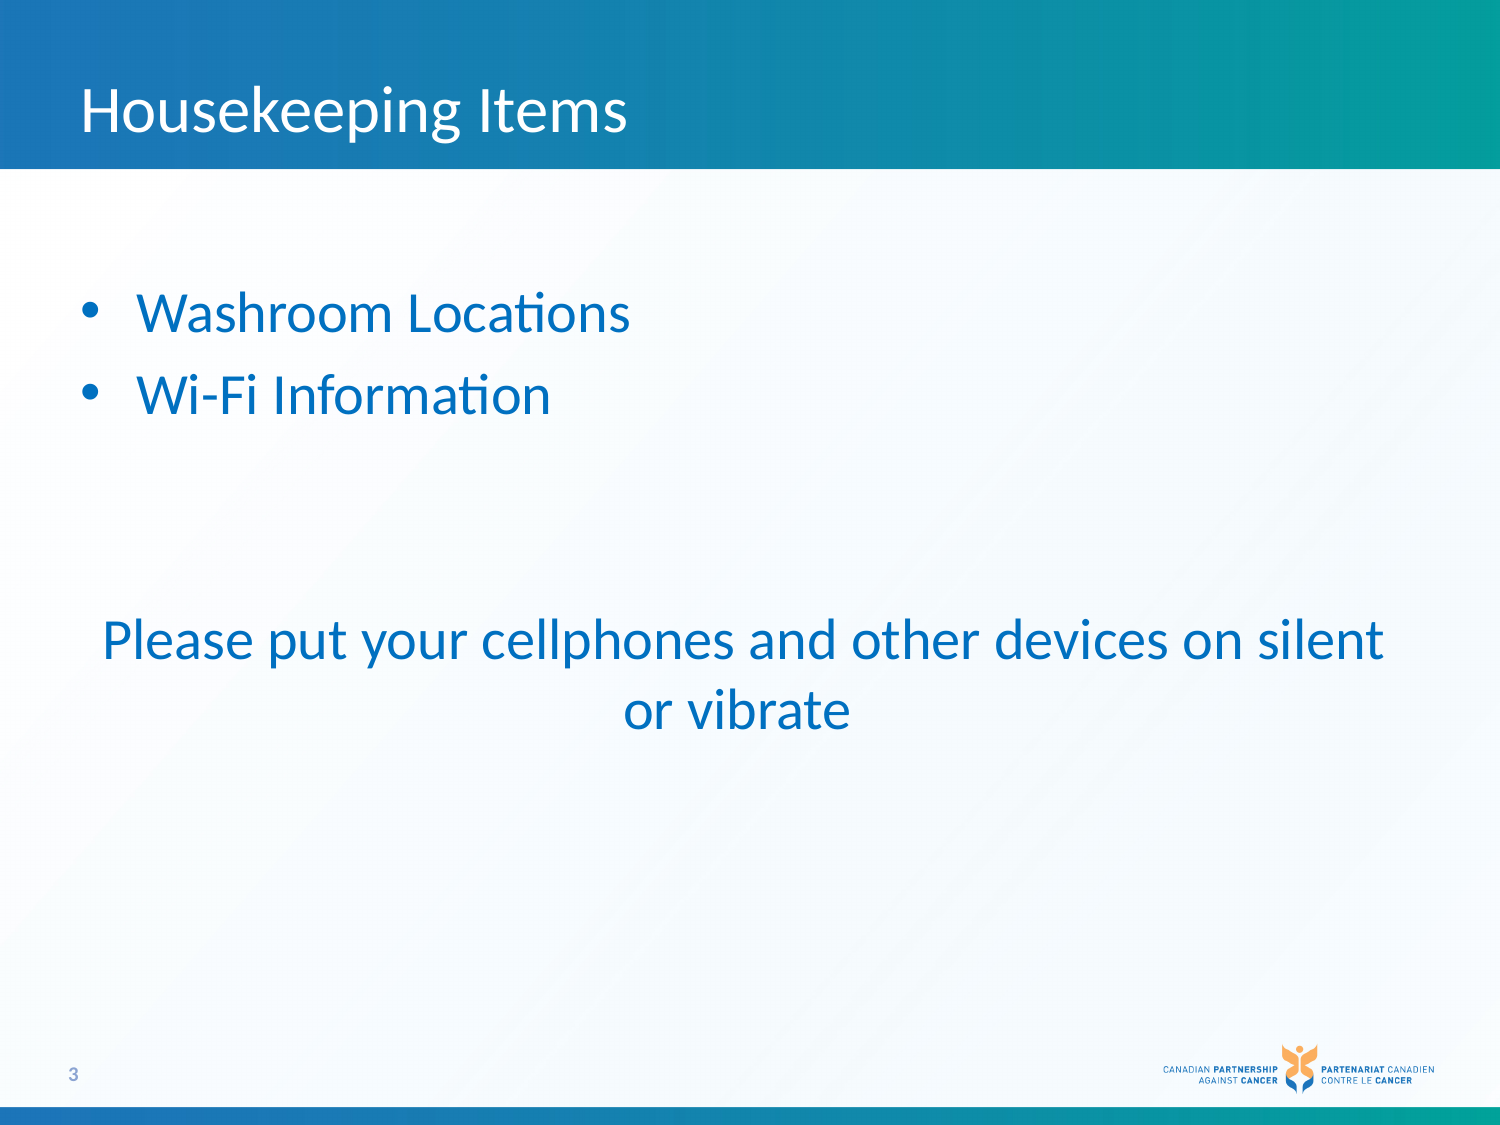

# Housekeeping Items
Washroom Locations
Wi-Fi Information

Please put your cellphones and other devices on silent or vibrate
3